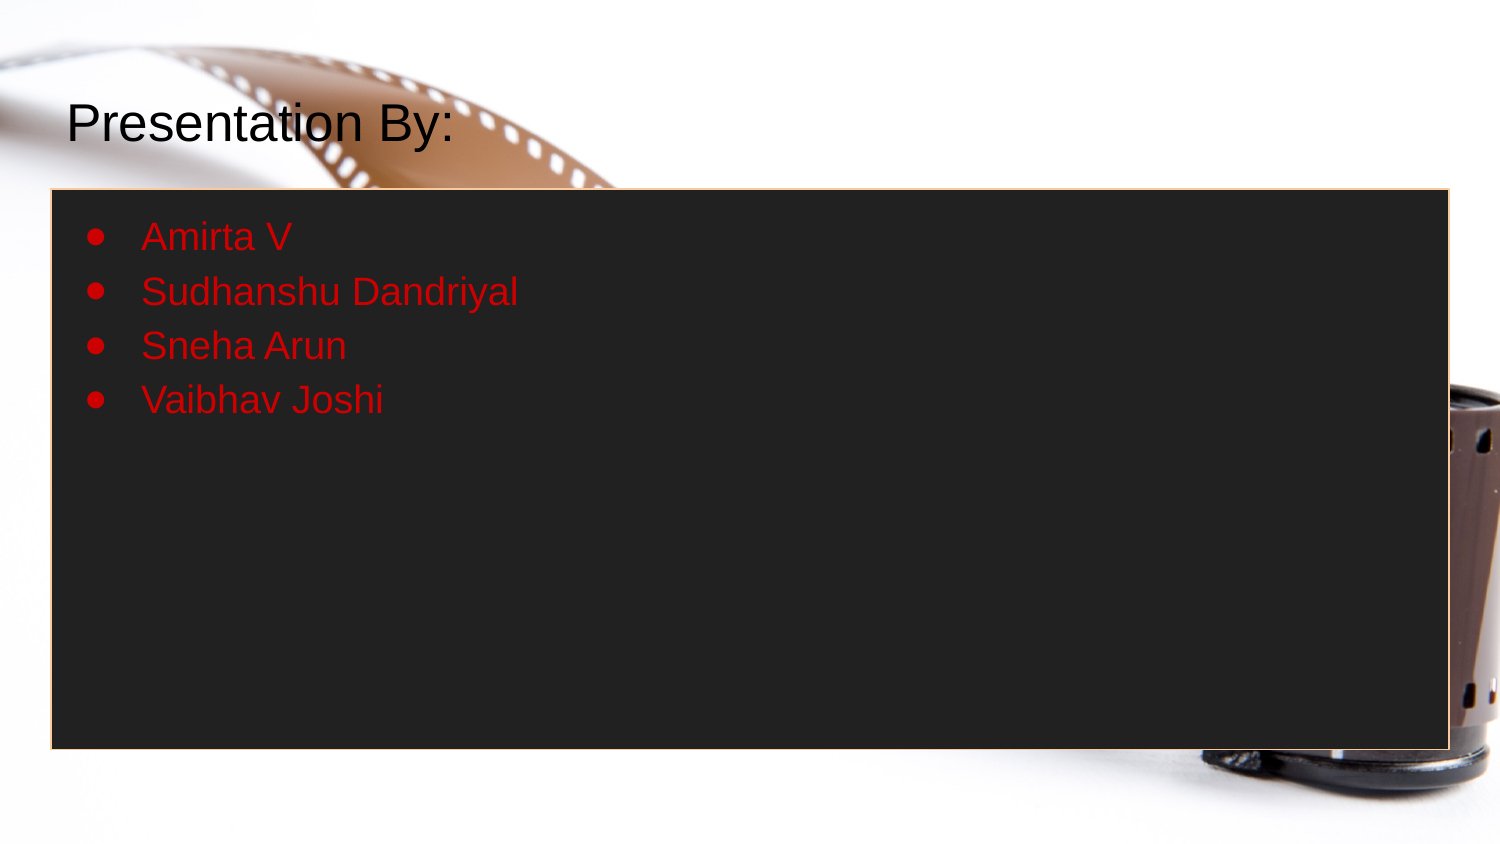

# Presentation By:
Amirta V
Sudhanshu Dandriyal
Sneha Arun
Vaibhav Joshi